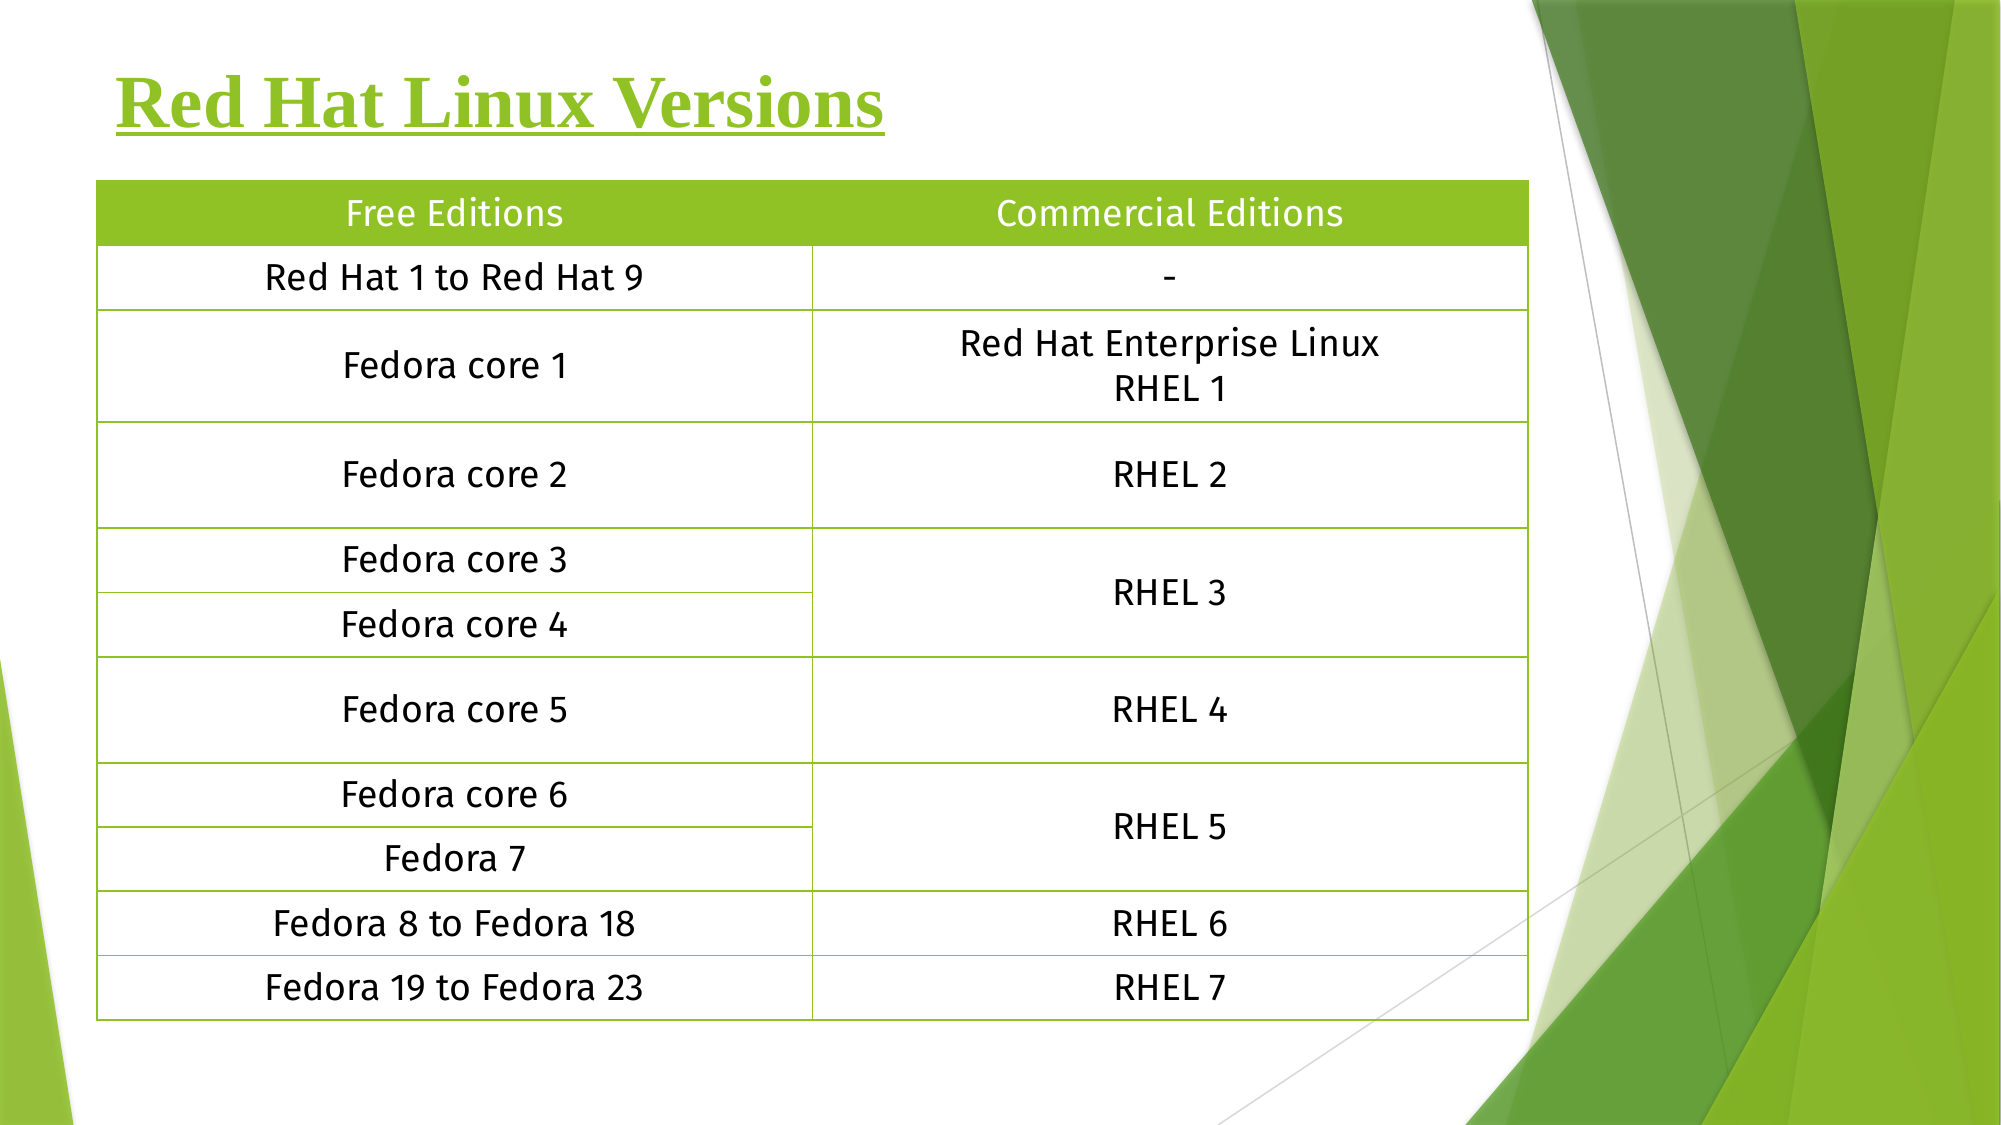

Red Hat Linux Versions
| Free Editions | Commercial Editions |
| --- | --- |
| Red Hat 1 to Red Hat 9 | - |
| Fedora core 1 | Red Hat Enterprise Linux RHEL 1 |
| Fedora core 2 | RHEL 2 |
| Fedora core 3 | RHEL 3 |
| Fedora core 4 |  |
| Fedora core 5 | RHEL 4 |
| Fedora core 6 | RHEL 5 |
| Fedora 7 |  |
| Fedora 8 to Fedora 18 | RHEL 6 |
| Fedora 19 to Fedora 23 | RHEL 7 |